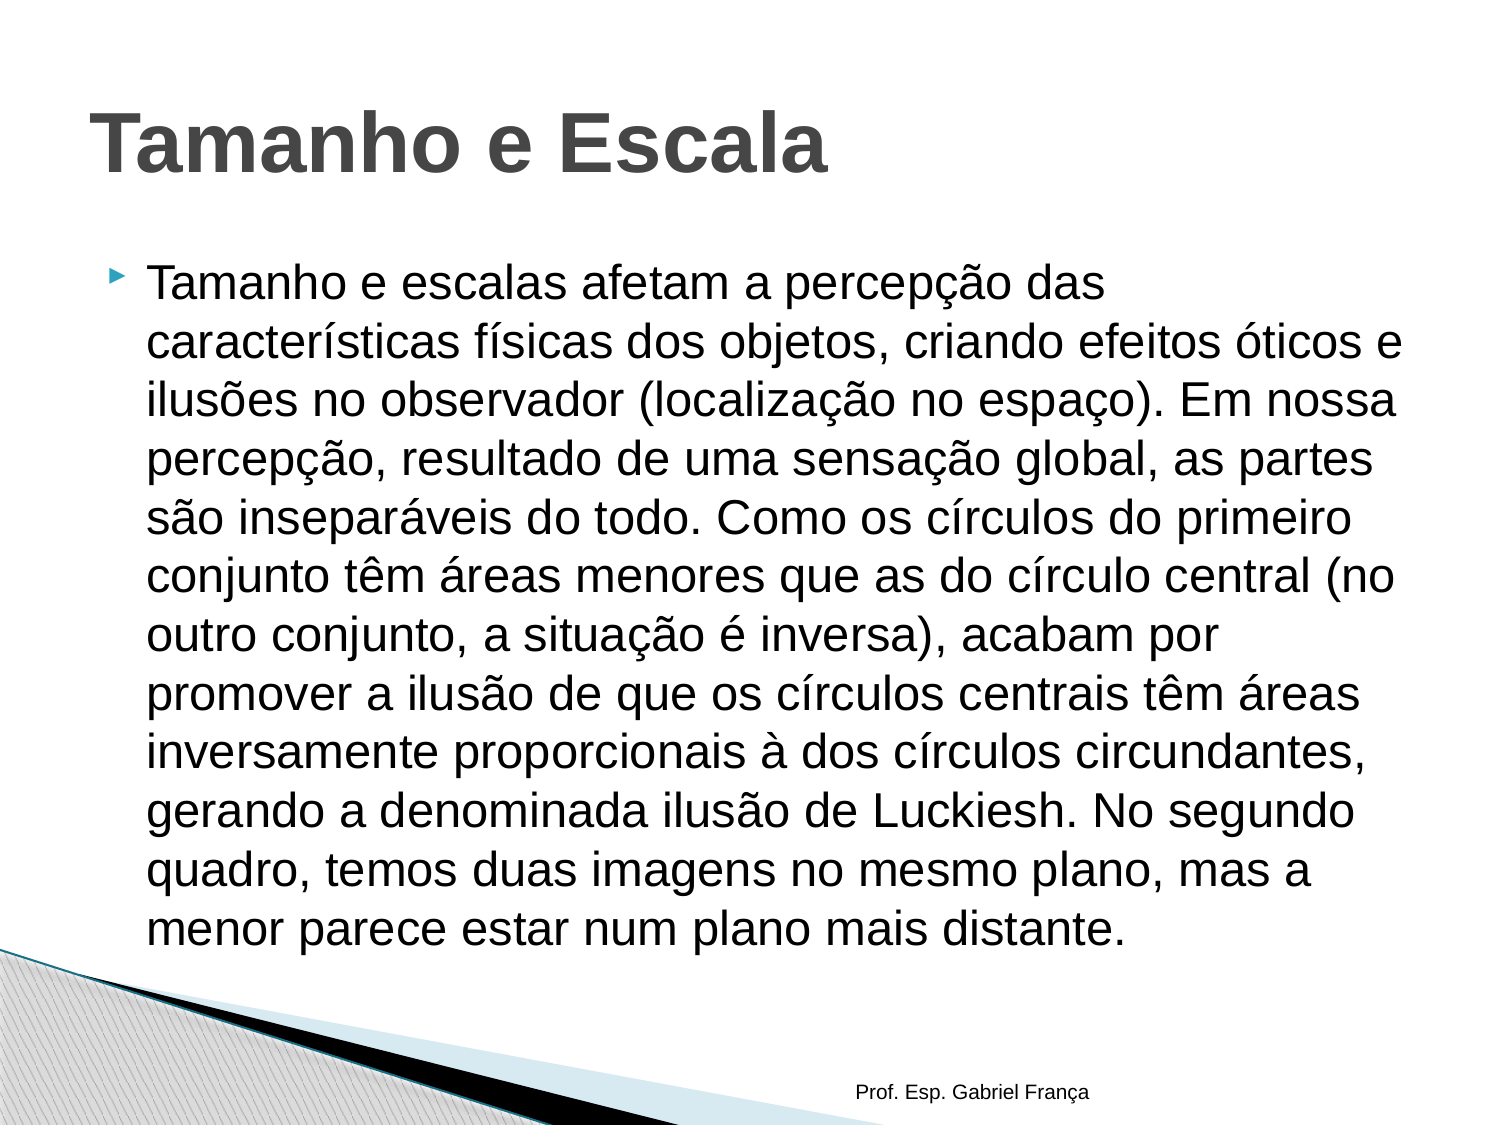

# Tamanho e Escala
Tamanho e escalas afetam a percepção das características físicas dos objetos, criando efeitos óticos e ilusões no observador (localização no espaço). Em nossa percepção, resultado de uma sensação global, as partes são inseparáveis do todo. Como os círculos do primeiro conjunto têm áreas menores que as do círculo central (no outro conjunto, a situação é inversa), acabam por promover a ilusão de que os círculos centrais têm áreas inversamente proporcionais à dos círculos circundantes, gerando a denominada ilusão de Luckiesh. No segundo quadro, temos duas imagens no mesmo plano, mas a menor parece estar num plano mais distante.
Prof. Esp. Gabriel França